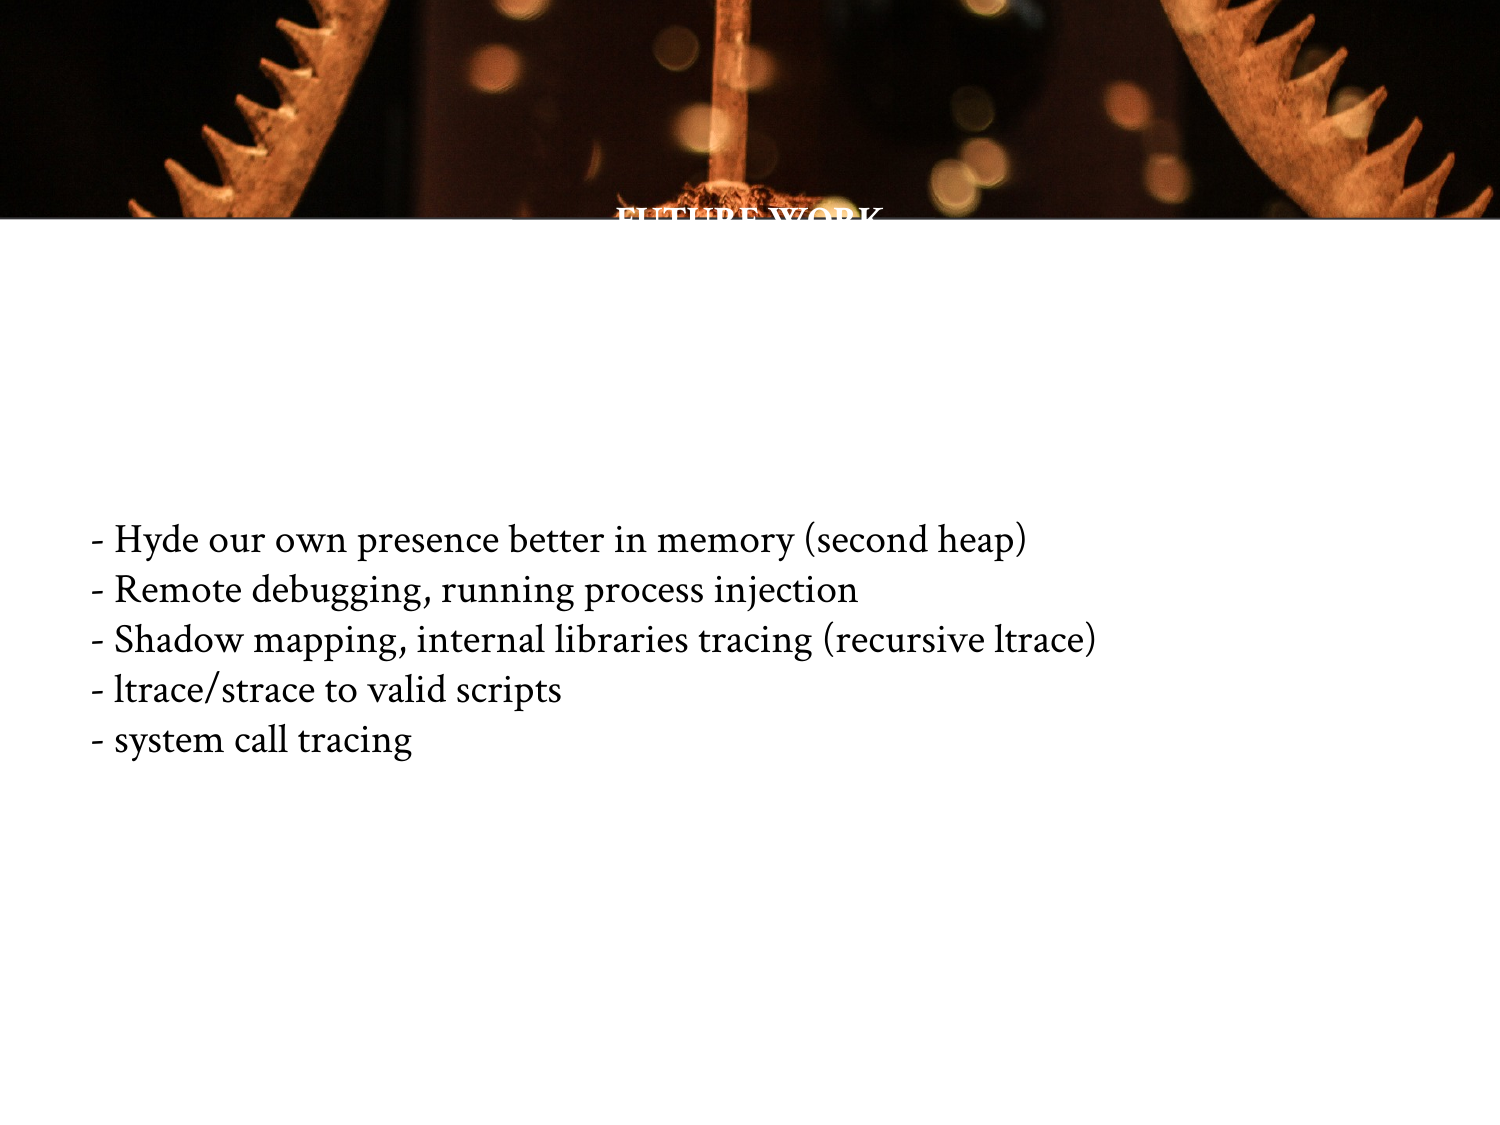

FUTURE WORK
- Hyde our own presence better in memory (second heap)
- Remote debugging, running process injection
- Shadow mapping, internal libraries tracing (recursive ltrace)
- ltrace/strace to valid scripts
- system call tracing